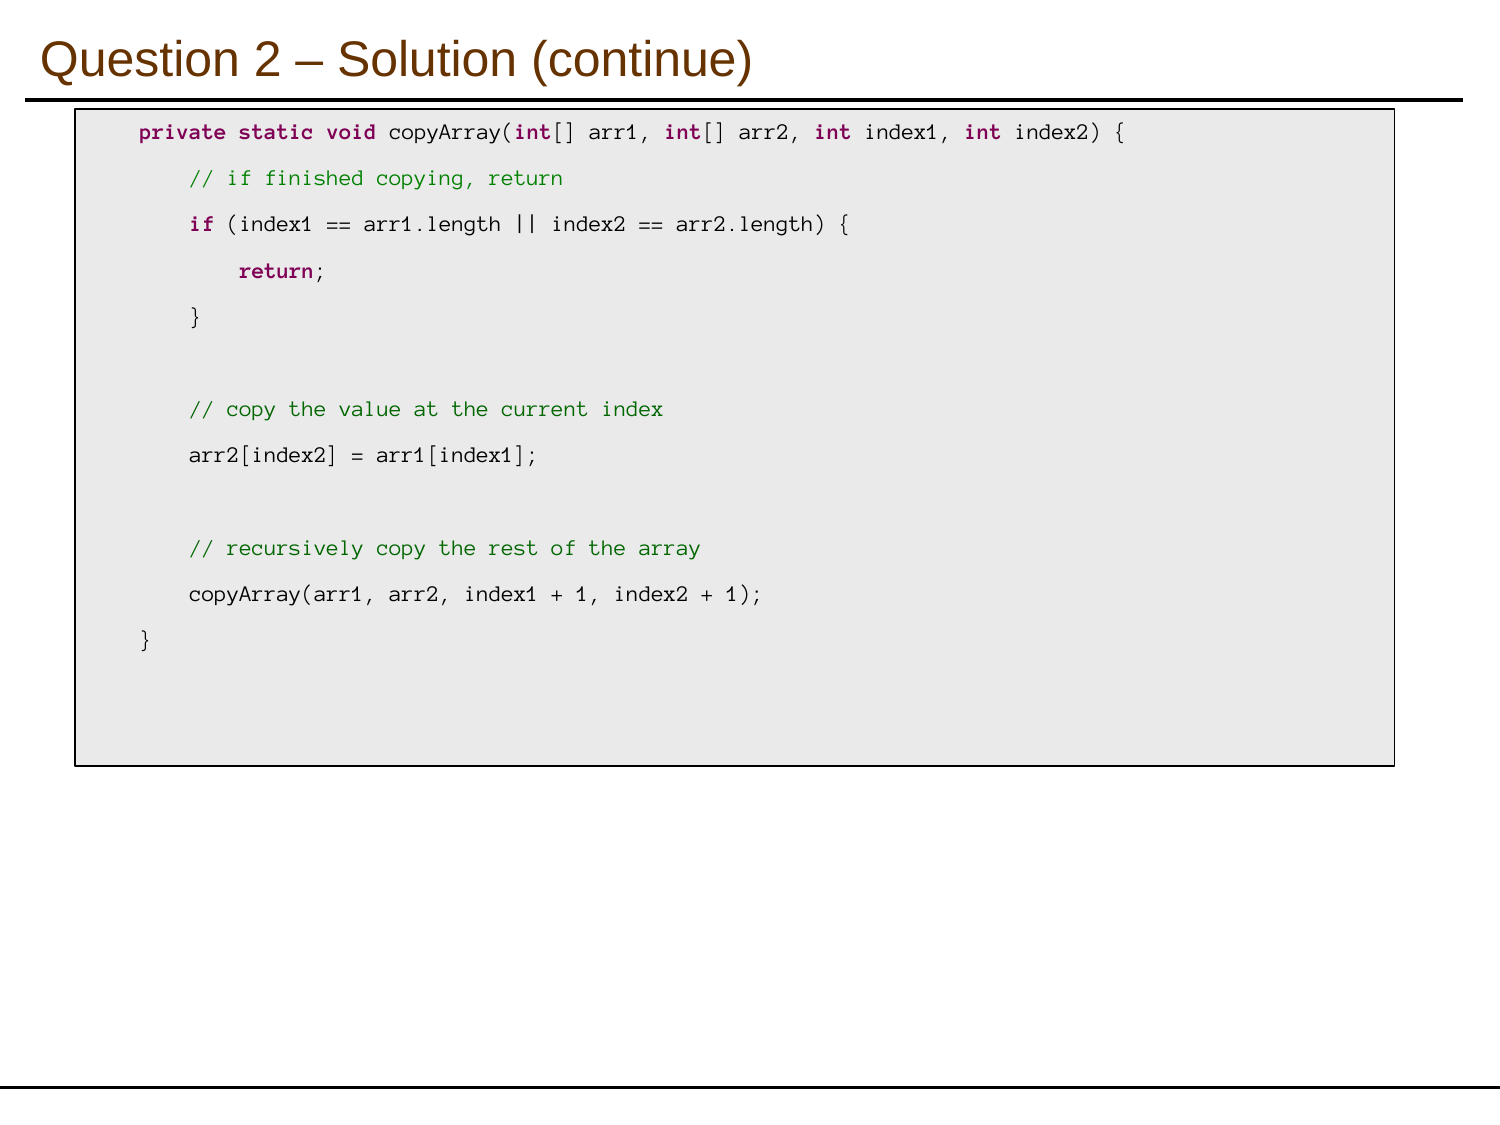

Question 2 – Solution (continue)
    private static void copyArray(int[] arr1, int[] arr2, int index1, int index2) {
        // if finished copying, return
        if (index1 == arr1.length || index2 == arr2.length) {
            return;
        }

        // copy the value at the current index
        arr2[index2] = arr1[index1];

        // recursively copy the rest of the array
        copyArray(arr1, arr2, index1 + 1, index2 + 1);
    }